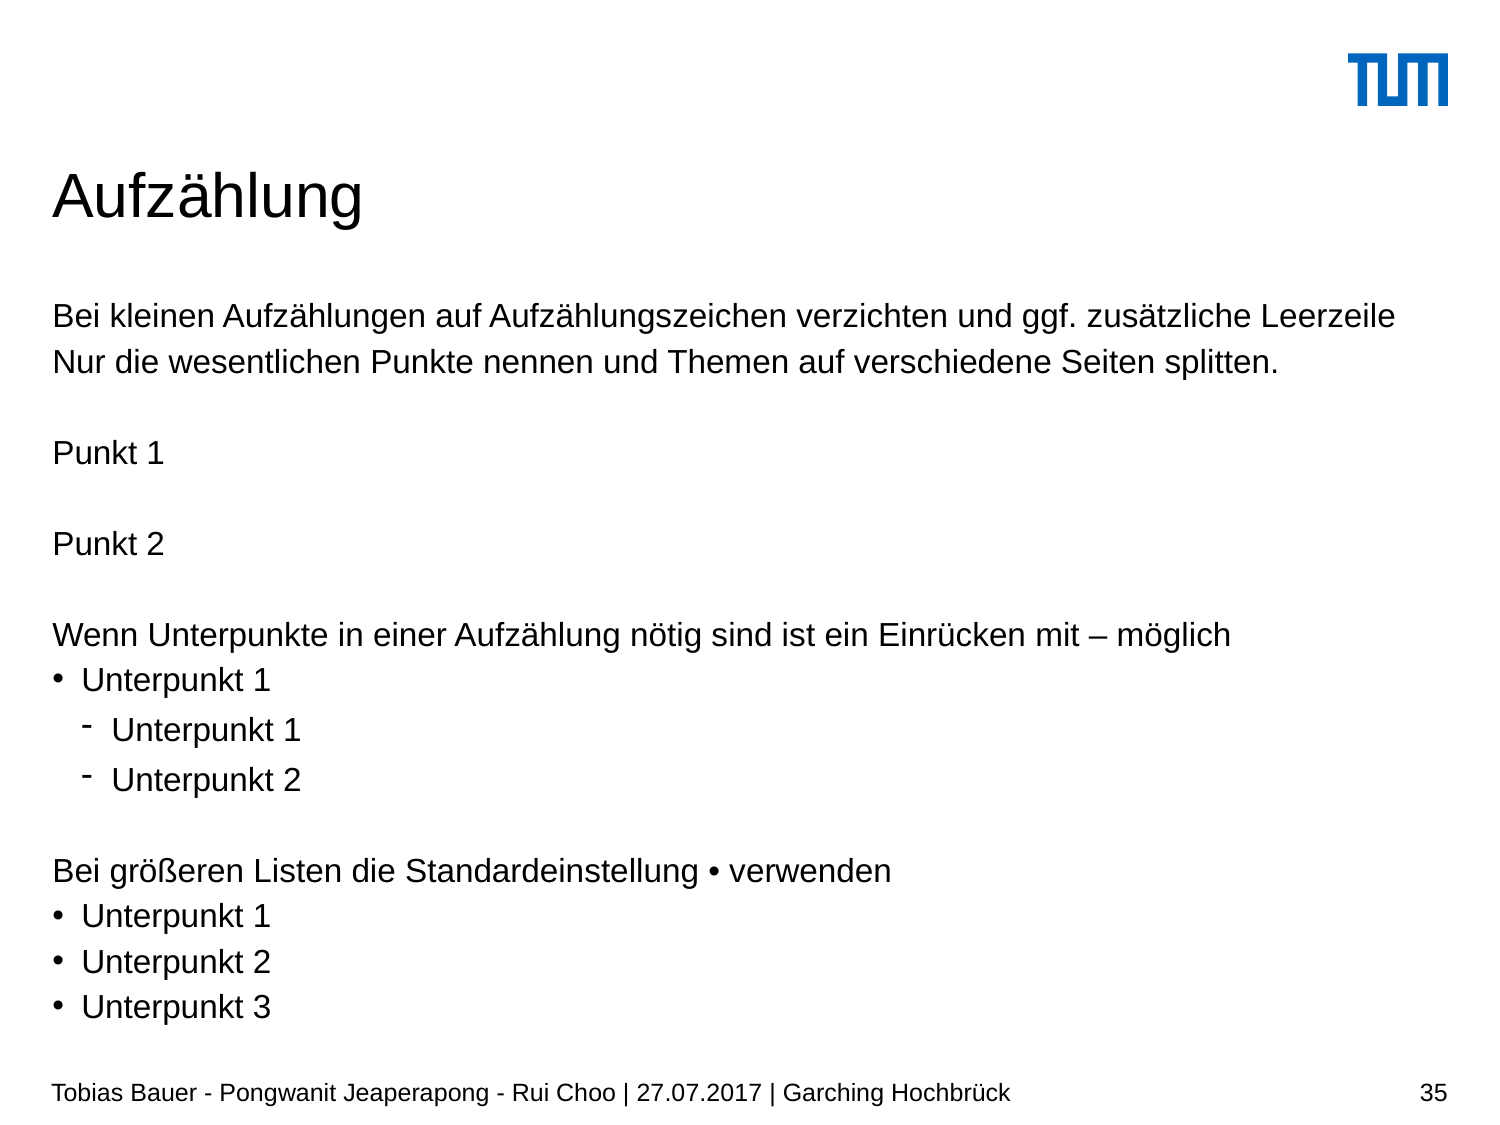

# Aufzählung
Bei kleinen Aufzählungen auf Aufzählungszeichen verzichten und ggf. zusätzliche Leerzeile
Nur die wesentlichen Punkte nennen und Themen auf verschiedene Seiten splitten.

Punkt 1

Punkt 2

Wenn Unterpunkte in einer Aufzählung nötig sind ist ein Einrücken mit – möglich
Unterpunkt 1
Unterpunkt 1
Unterpunkt 2

Bei größeren Listen die Standardeinstellung • verwenden
Unterpunkt 1
Unterpunkt 2
Unterpunkt 3
Tobias Bauer - Pongwanit Jeaperapong - Rui Choo | 27.07.2017 | Garching Hochbrück
35